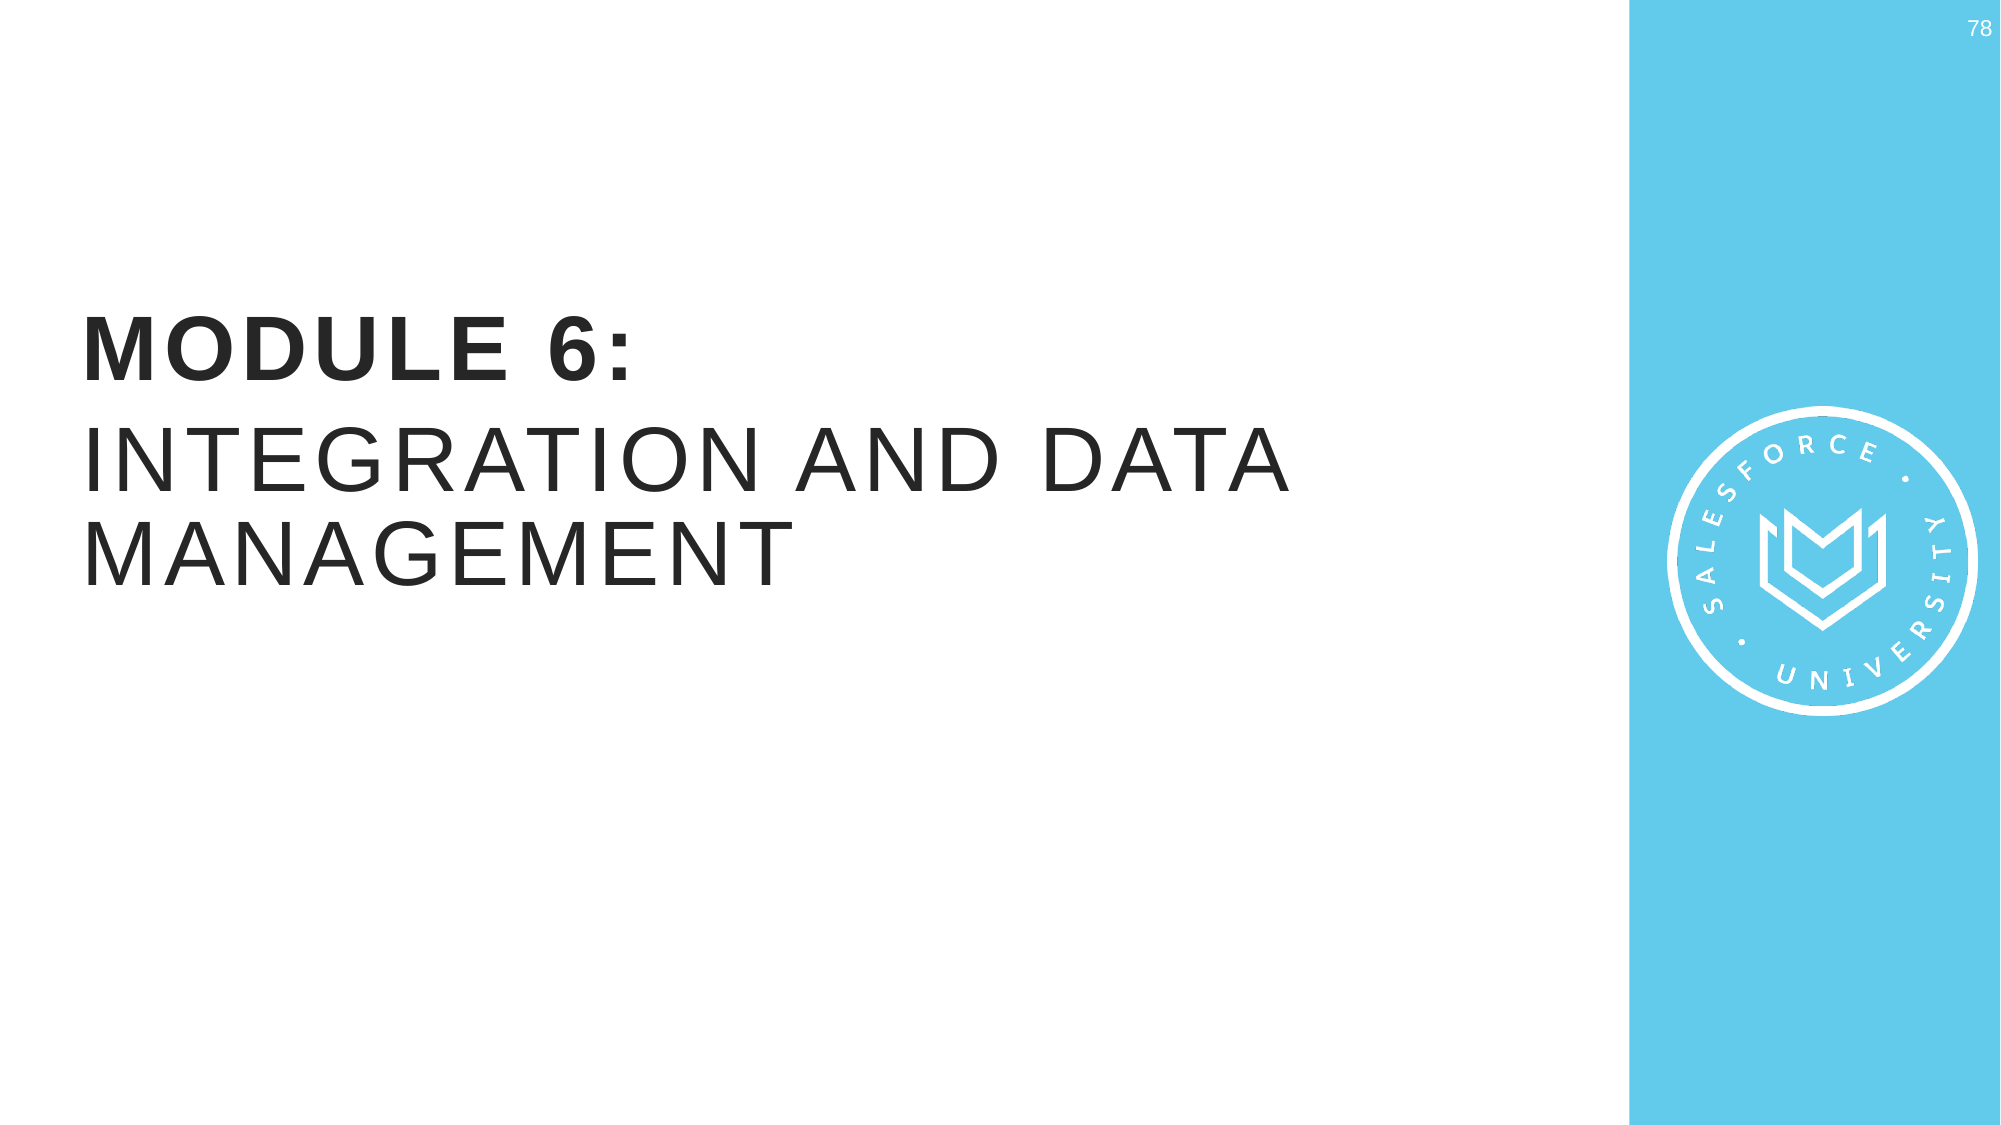

78
Module 6:
Integration and Data Management